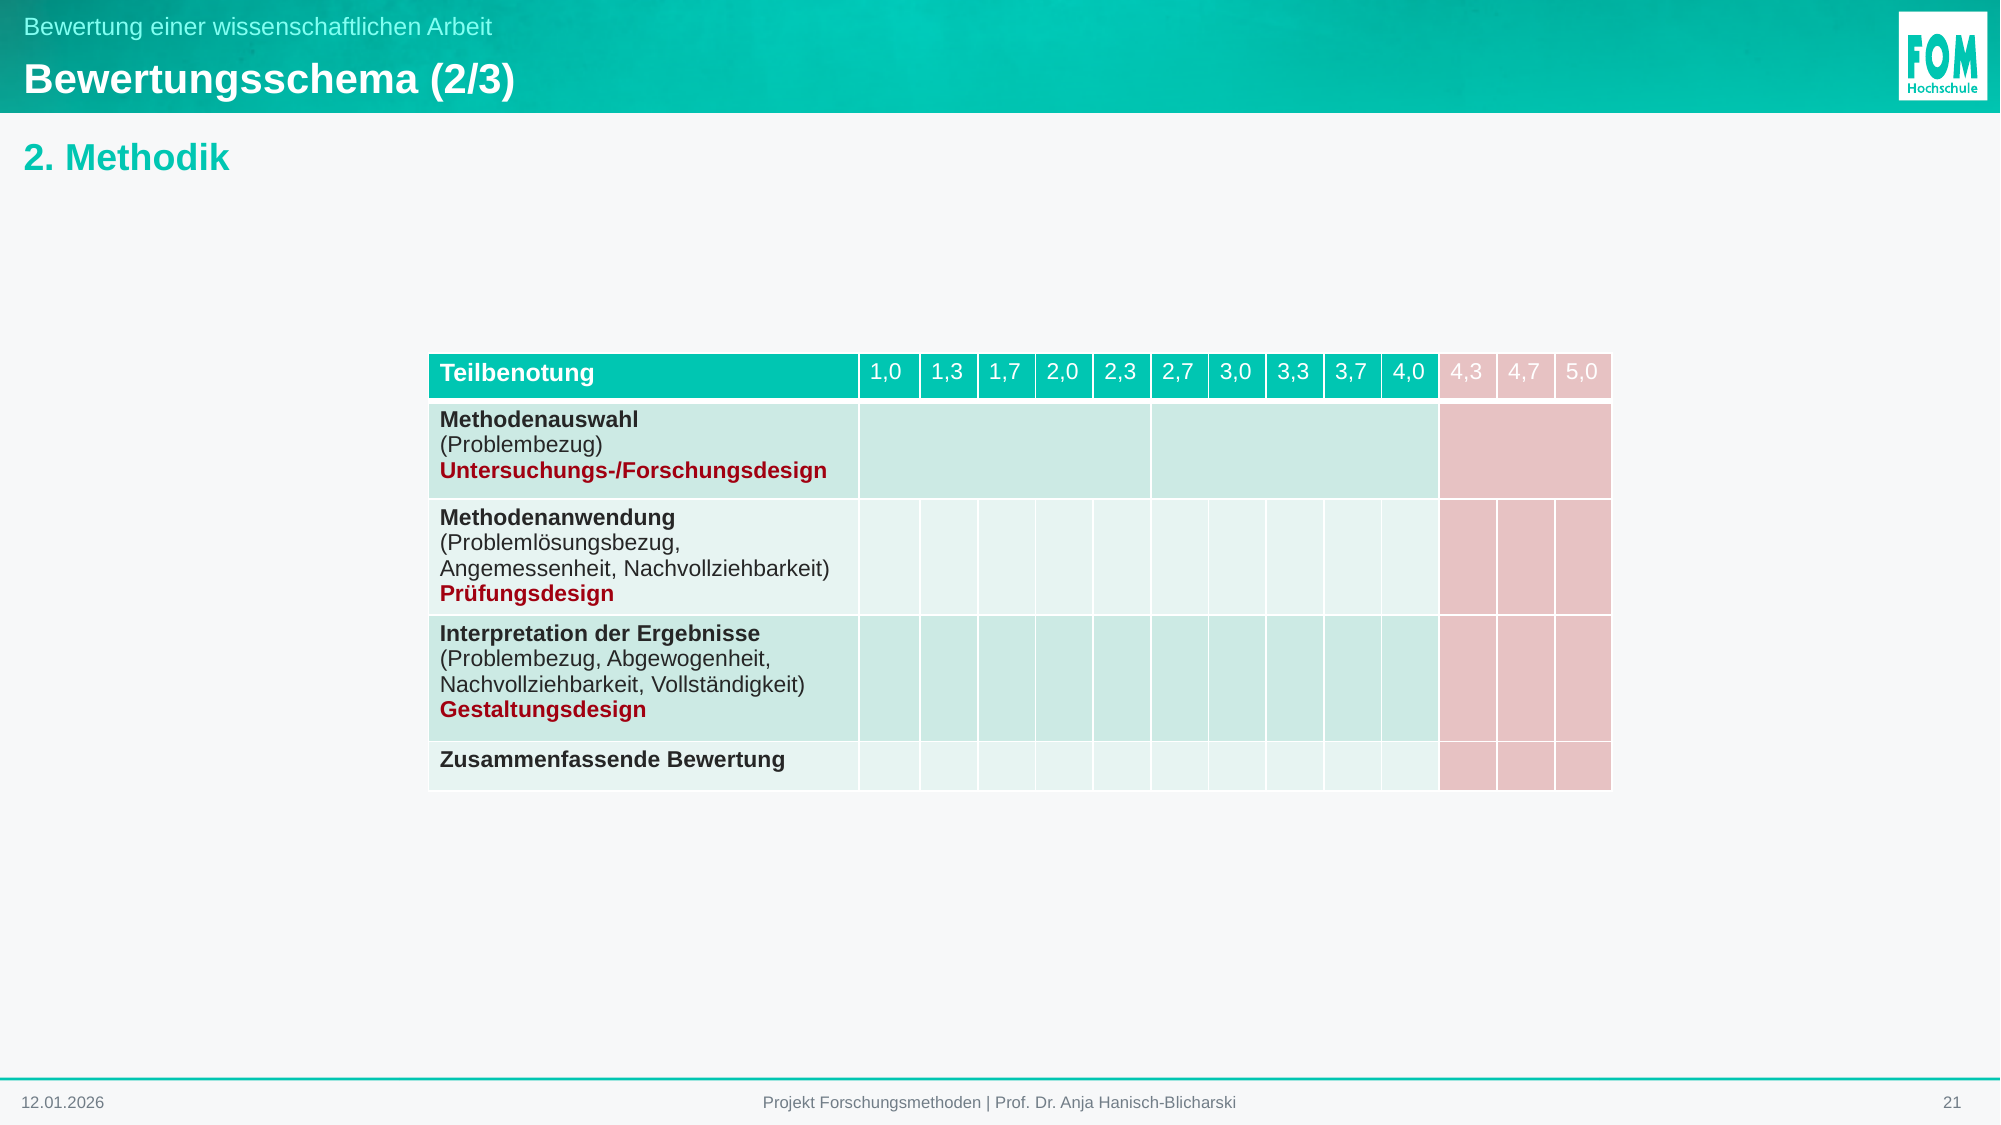

# Bewertung einer wissenschaftlichen Arbeit
Bewertungsschema (2/3)
2. Methodik

| Teilbenotung | 1,0 | 1,3 | 1,7 | 2,0 | 2,3 | 2,7 | 3,0 | 3,3 | 3,7 | 4,0 | 4,3 | 4,7 | 5,0 |
| --- | --- | --- | --- | --- | --- | --- | --- | --- | --- | --- | --- | --- | --- |
| Methodenauswahl (Problembezug) Untersuchungs-/Forschungsdesign |  |  |  |  |  |  |  |  |  |  |  |  |  |
| Methodenanwendung (Problemlösungsbezug, Angemessenheit, Nachvollziehbarkeit) Prüfungsdesign |  |  |  |  |  |  |  |  |  |  |  |  |  |
| Interpretation der Ergebnisse (Problembezug, Abgewogenheit, Nachvollziehbarkeit, Vollständigkeit) Gestaltungsdesign |  |  |  |  |  |  |  |  |  |  |  |  |  |
| Zusammenfassende Bewertung |  |  |  |  |  |  |  |  |  |  |  |  |  |

12.01.2026
21
Projekt Forschungsmethoden | Prof. Dr. Anja Hanisch-Blicharski